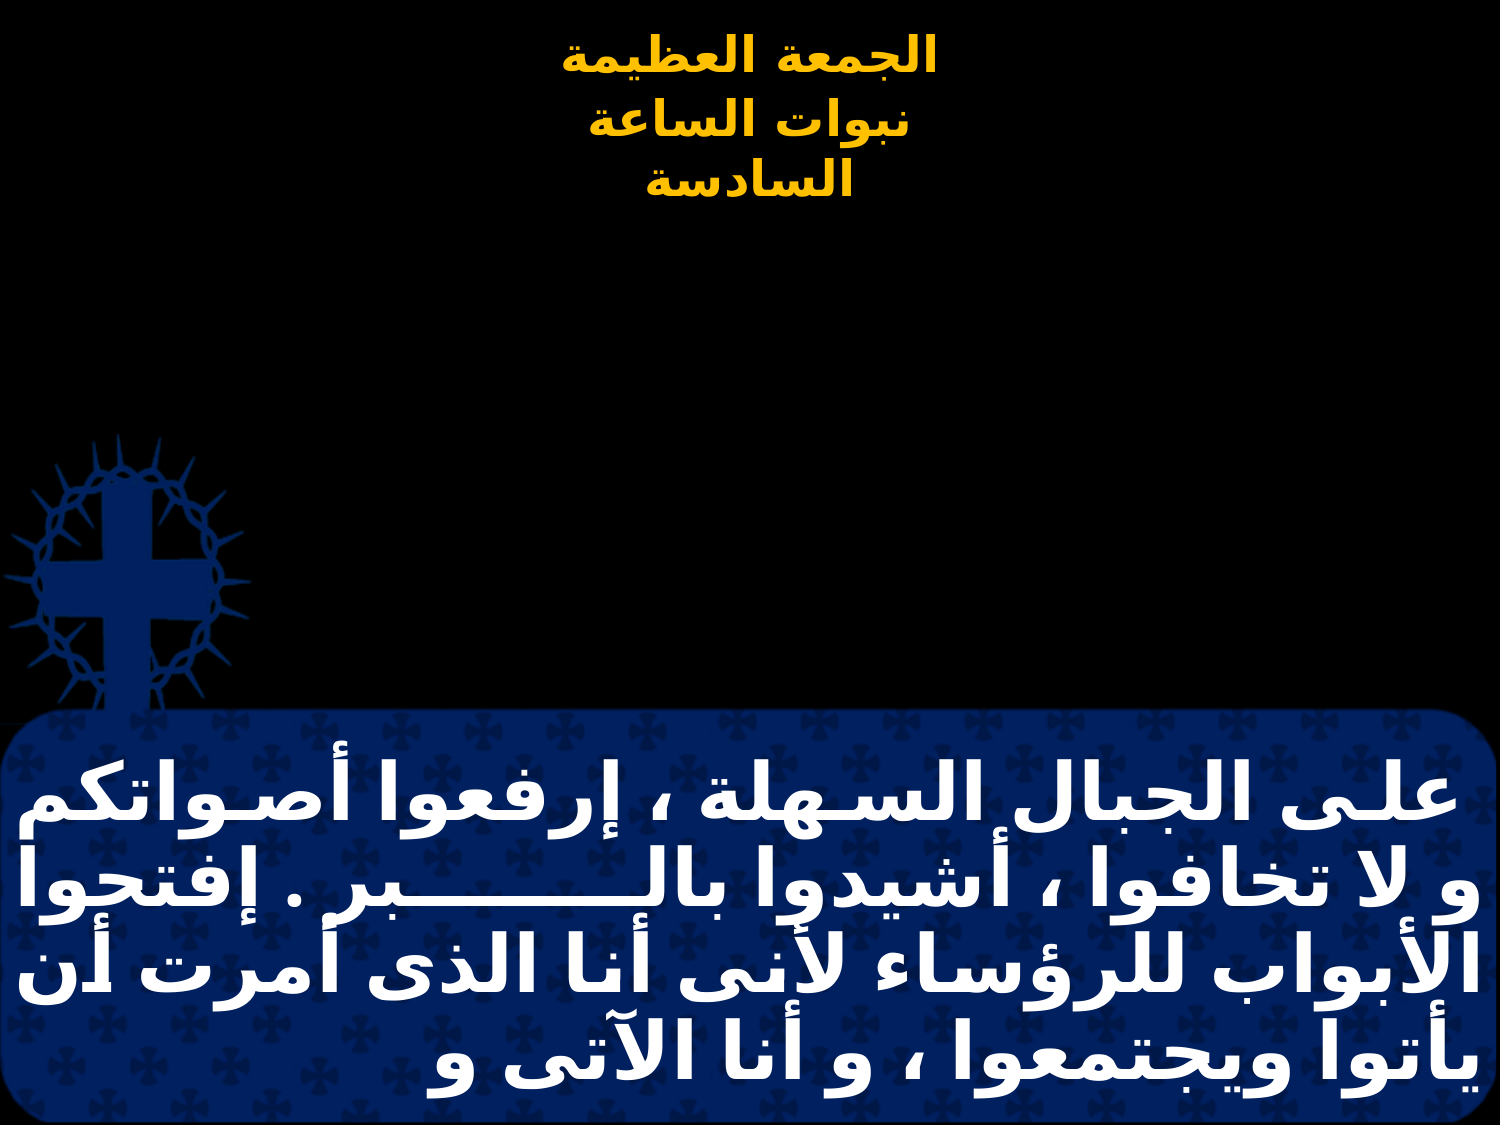

# على الجبال السهلة ، إرفعوا أصواتكم و لا تخافوا ، أشيدوا بالبر . إفتحوا الأبواب للرؤساء لأنى أنا الذى أمرت أن يأتوا ويجتمعوا ، و أنا الآتى و